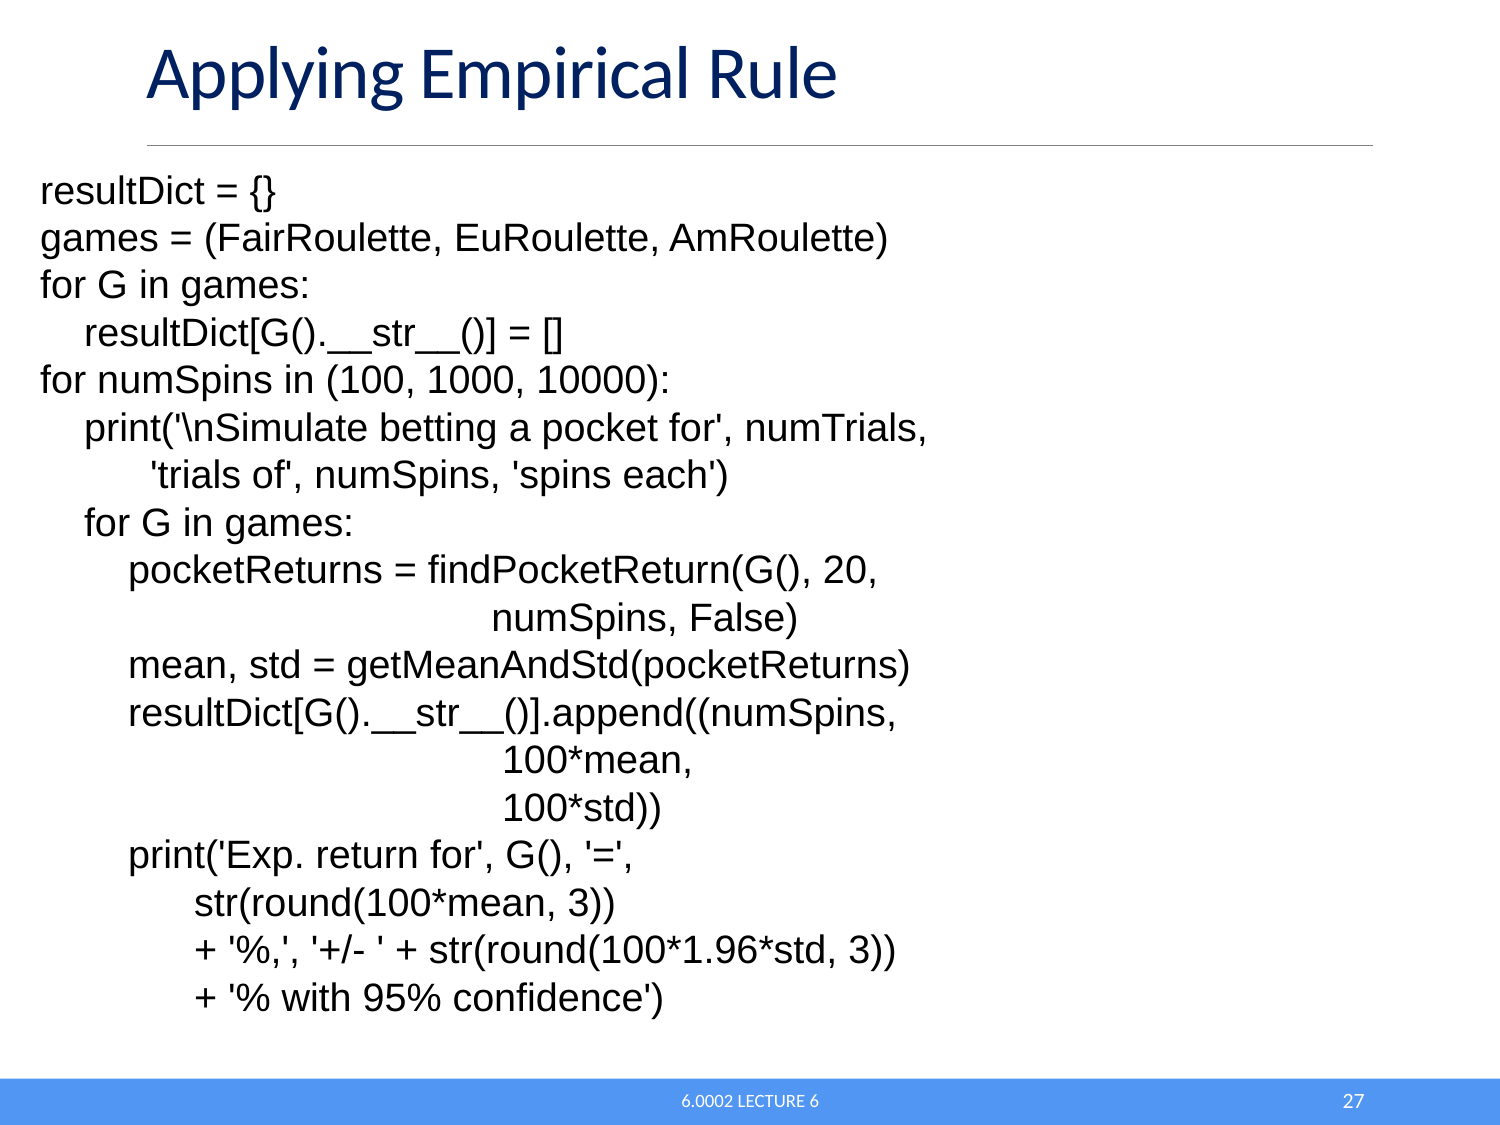

# Applying Empirical Rule
resultDict = {}
games = (FairRoulette, EuRoulette, AmRoulette)
for G in games:
    resultDict[G().__str__()] = []
for numSpins in (100, 1000, 10000):
    print('\nSimulate betting a pocket for', numTrials,
          'trials of', numSpins, 'spins each')
    for G in games:
        pocketReturns = findPocketReturn(G(), 20,
                                         numSpins, False)
        mean, std = getMeanAndStd(pocketReturns)
        resultDict[G().__str__()].append((numSpins,
                                          100*mean,
                                          100*std))
        print('Exp. return for', G(), '=',
              str(round(100*mean, 3))
              + '%,', '+/- ' + str(round(100*1.96*std, 3))
              + '% with 95% confidence')
6.0002 Lecture 6
27